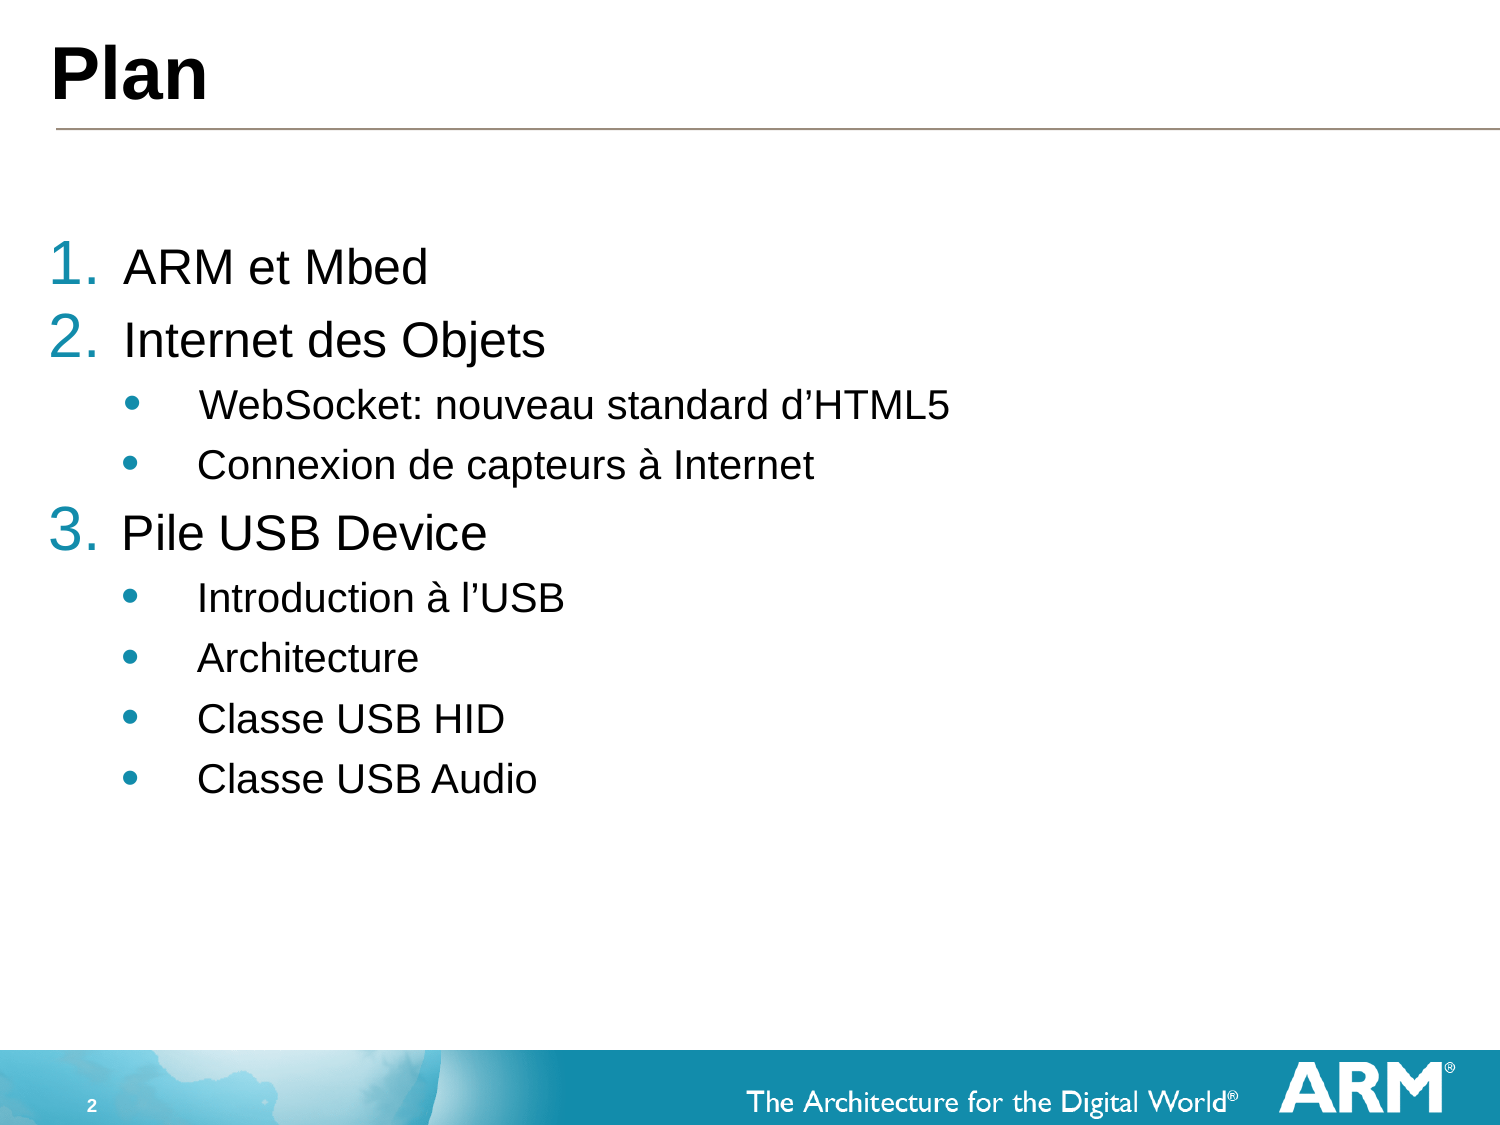

# Plan
ARM et Mbed
Internet des Objets
WebSocket: nouveau standard d’HTML5
Connexion de capteurs à Internet
Pile USB Device
Introduction à l’USB
Architecture
Classe USB HID
Classe USB Audio